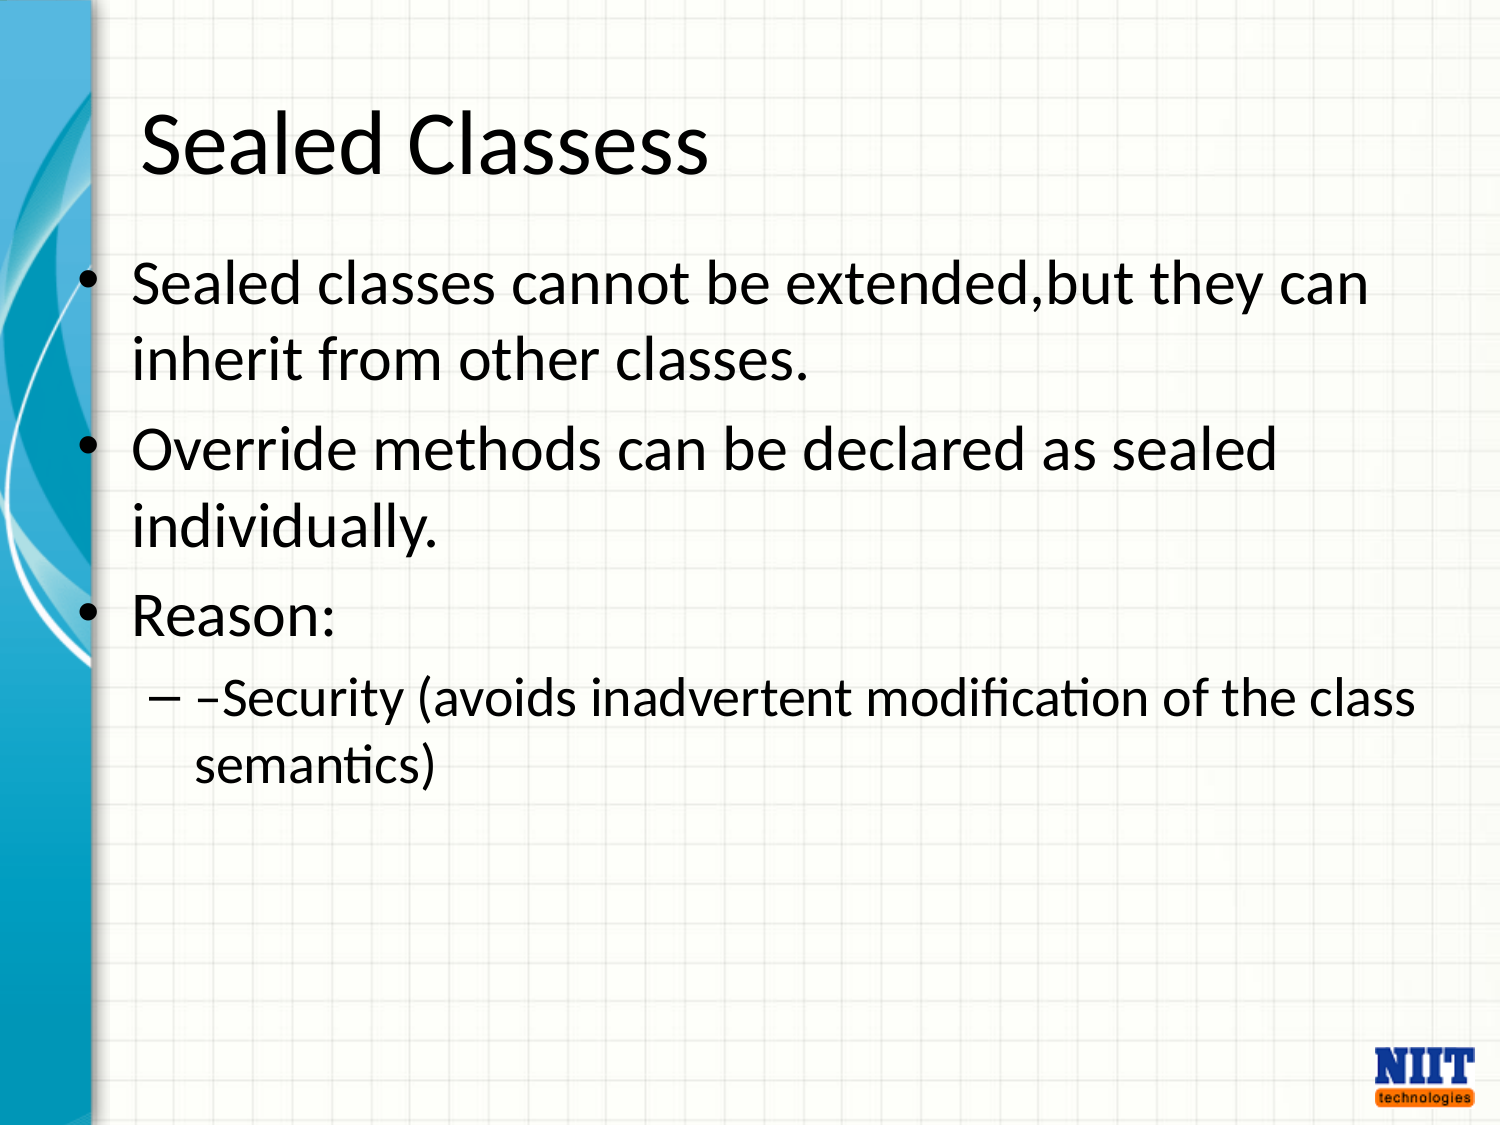

# Sealed Classess
Sealed classes cannot be extended,but they can inherit from other classes.
Override methods can be declared as sealed individually.
Reason:
–Security (avoids inadvertent modification of the class semantics)